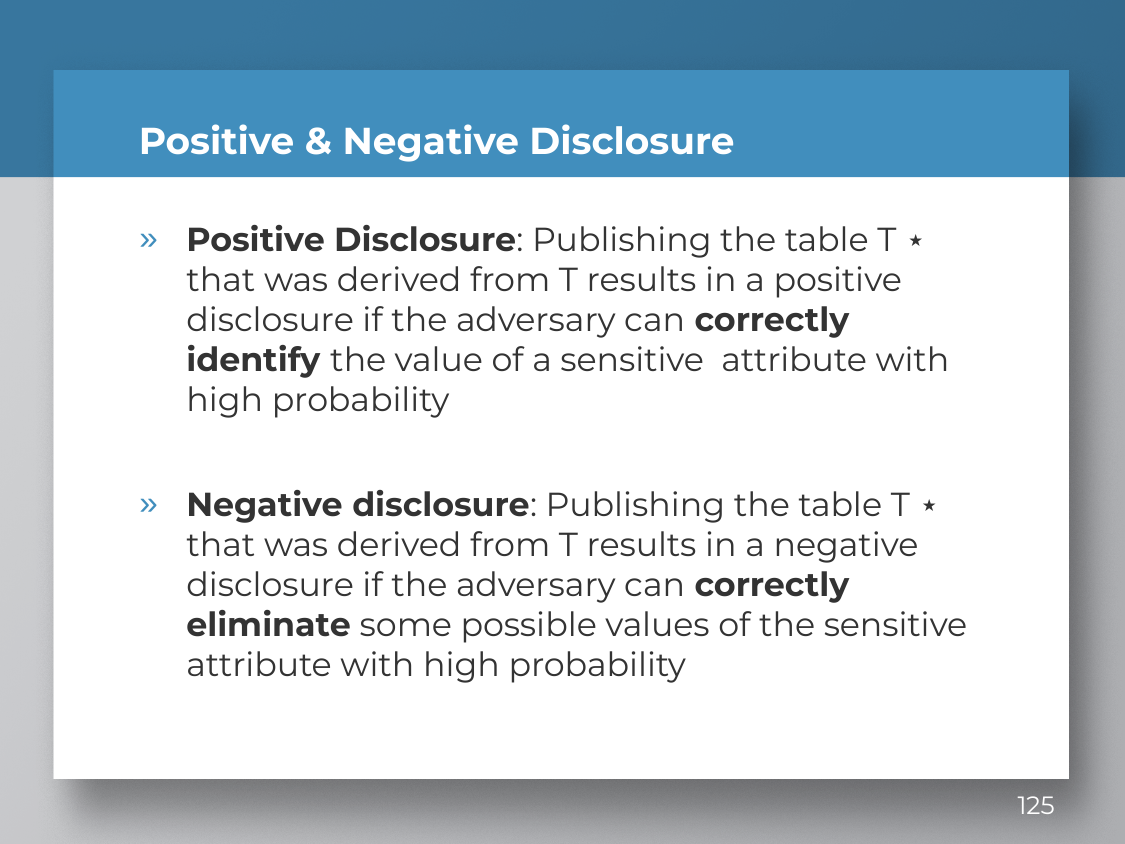

# Positive & Negative Disclosure
Positive Disclosure: Publishing the table T ⋆ that was derived from T results in a positive disclosure if the adversary can correctly identify the value of a sensitive  attribute with high probability

Negative disclosure: Publishing the table T ⋆ that was derived from T results in a negative disclosure if the adversary can correctly eliminate some possible values of the sensitive attribute with high probability

125